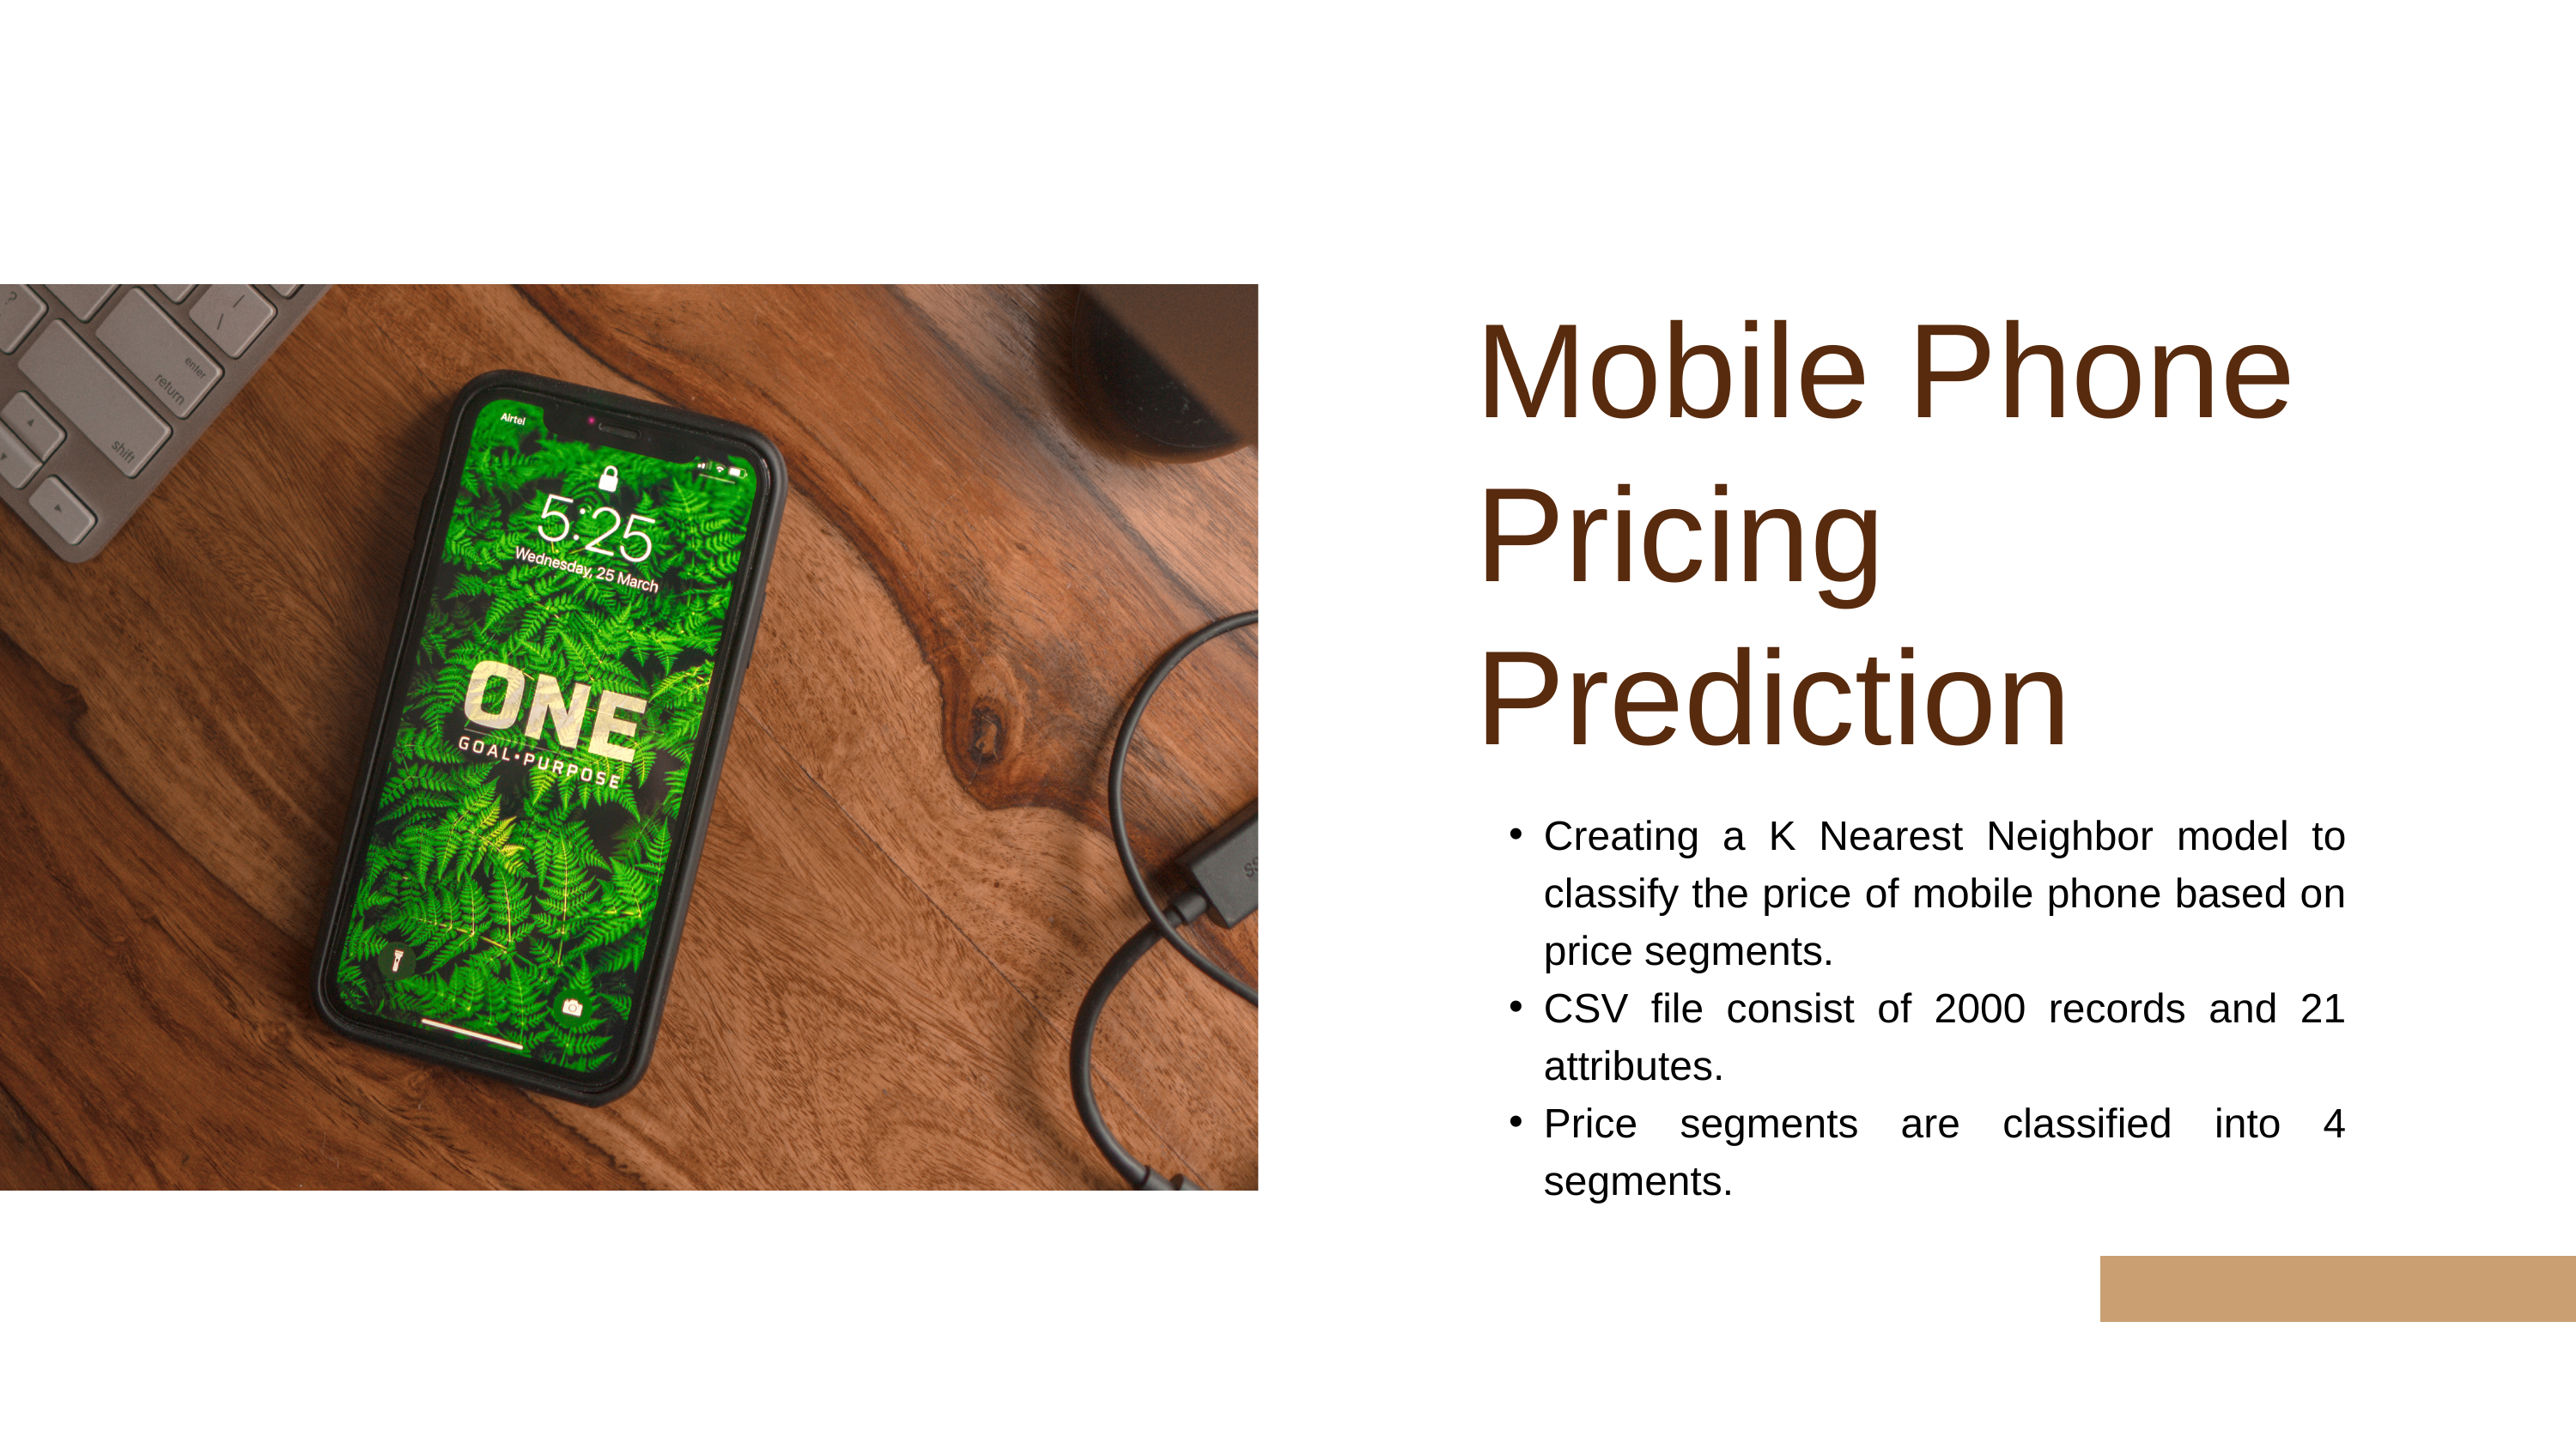

Mobile Phone Pricing Prediction

Creating a K Nearest Neighbor model to classify the price of mobile phone based on price segments.
CSV file consist of 2000 records and 21 attributes.
Price segments are classified into 4 segments.